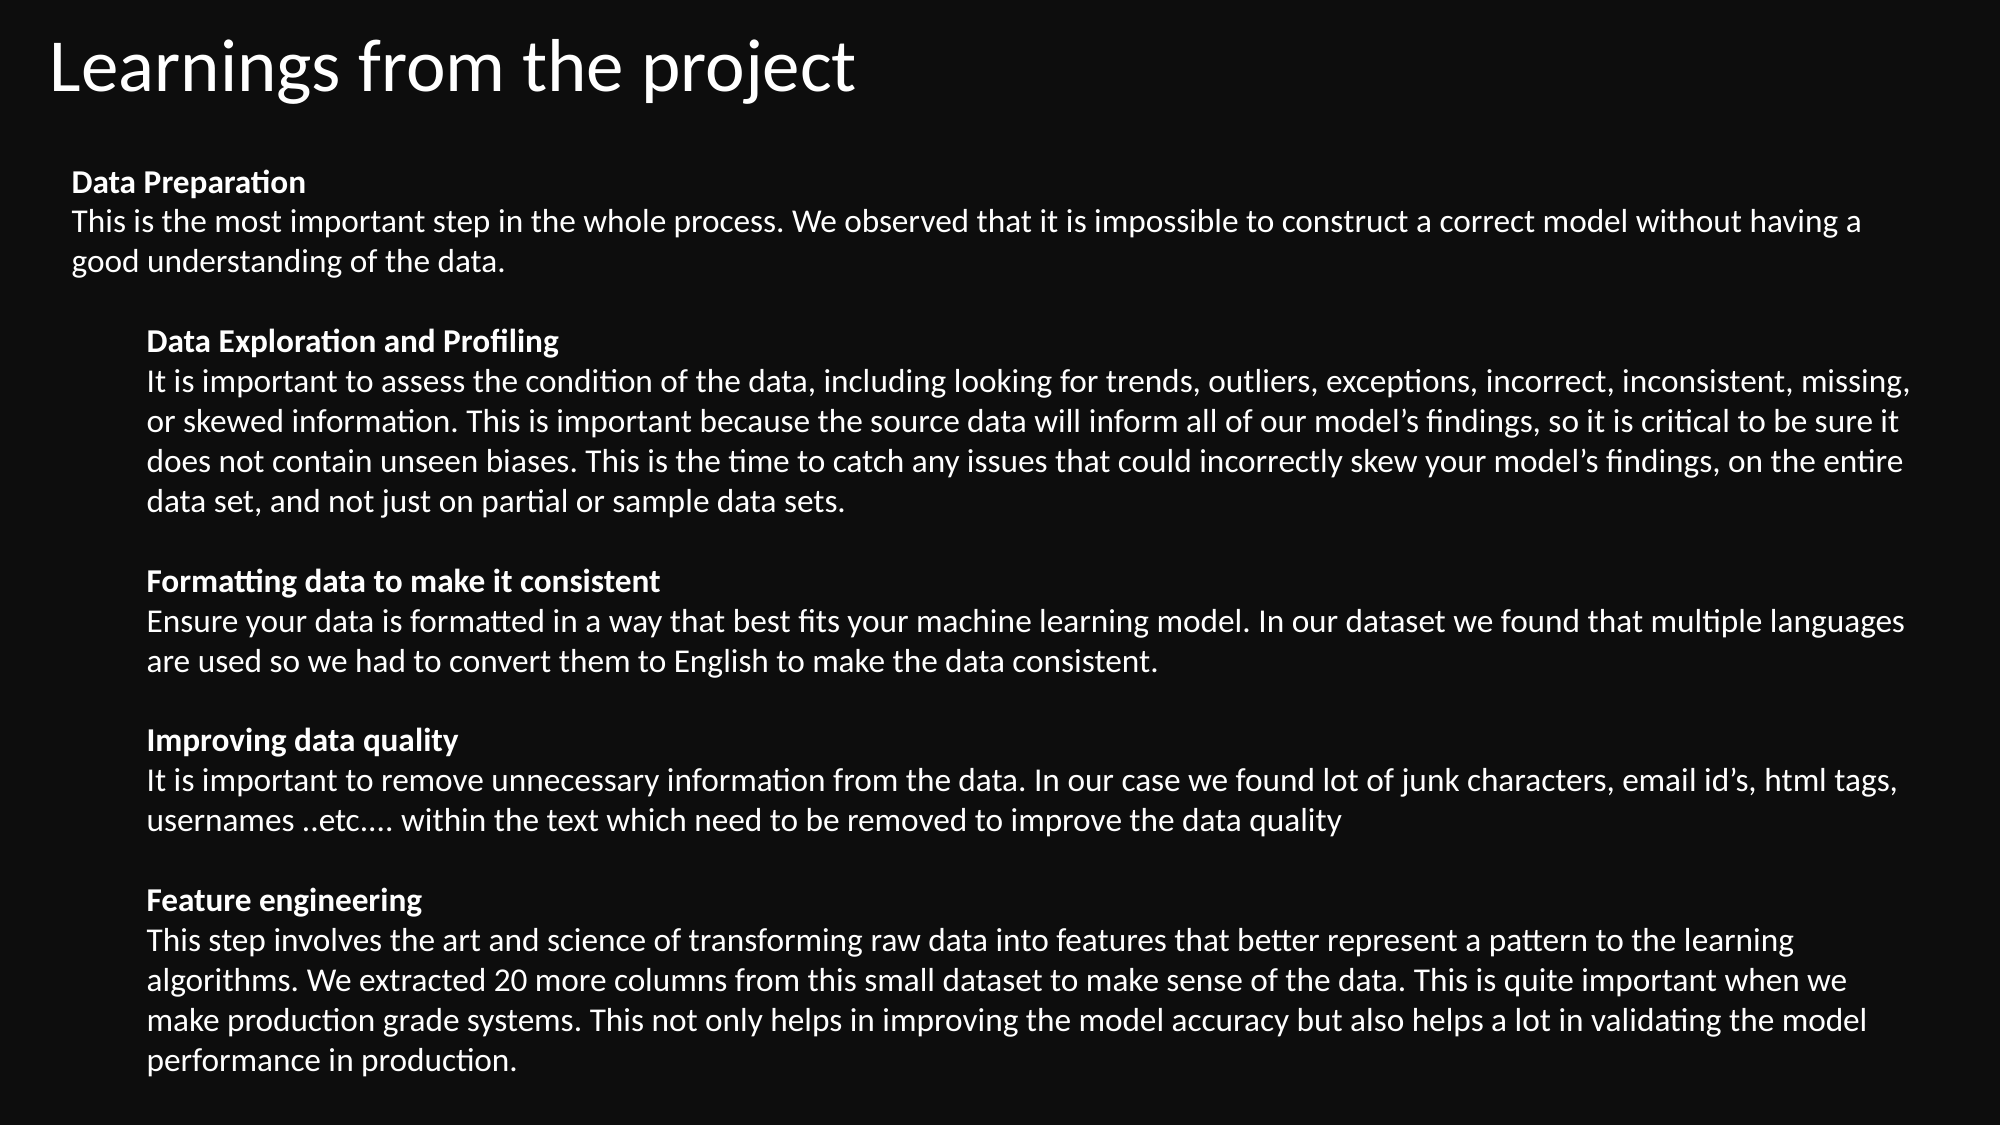

# Learnings from the project

Data Preparation
This is the most important step in the whole process. We observed that it is impossible to construct a correct model without having a good understanding of the data.

Data Exploration and Profiling
It is important to assess the condition of the data, including looking for trends, outliers, exceptions, incorrect, inconsistent, missing, or skewed information. This is important because the source data will inform all of our model’s findings, so it is critical to be sure it does not contain unseen biases. This is the time to catch any issues that could incorrectly skew your model’s findings, on the entire data set, and not just on partial or sample data sets.

Formatting data to make it consistent
Ensure your data is formatted in a way that best fits your machine learning model. In our dataset we found that multiple languages are used so we had to convert them to English to make the data consistent.

Improving data quality
It is important to remove unnecessary information from the data. In our case we found lot of junk characters, email id’s, html tags, usernames ..etc.... within the text which need to be removed to improve the data quality

Feature engineering
This step involves the art and science of transforming raw data into features that better represent a pattern to the learning algorithms. We extracted 20 more columns from this small dataset to make sense of the data. This is quite important when we make production grade systems. This not only helps in improving the model accuracy but also helps a lot in validating the model performance in production.